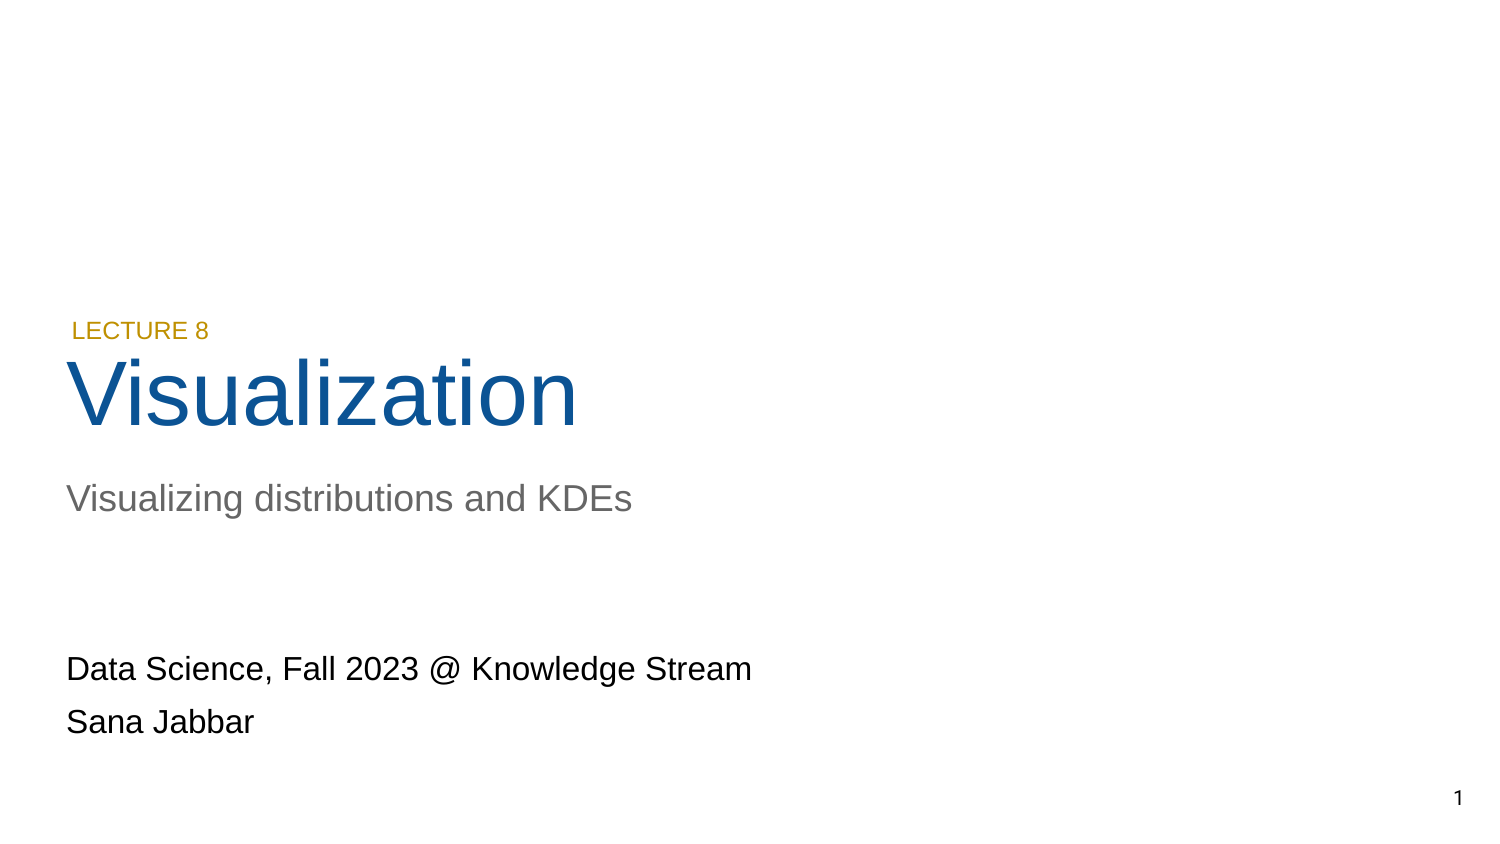

# Visualization
LECTURE 8
Visualizing distributions and KDEs
Data Science, Fall 2023 @ Knowledge Stream
Sana Jabbar
1